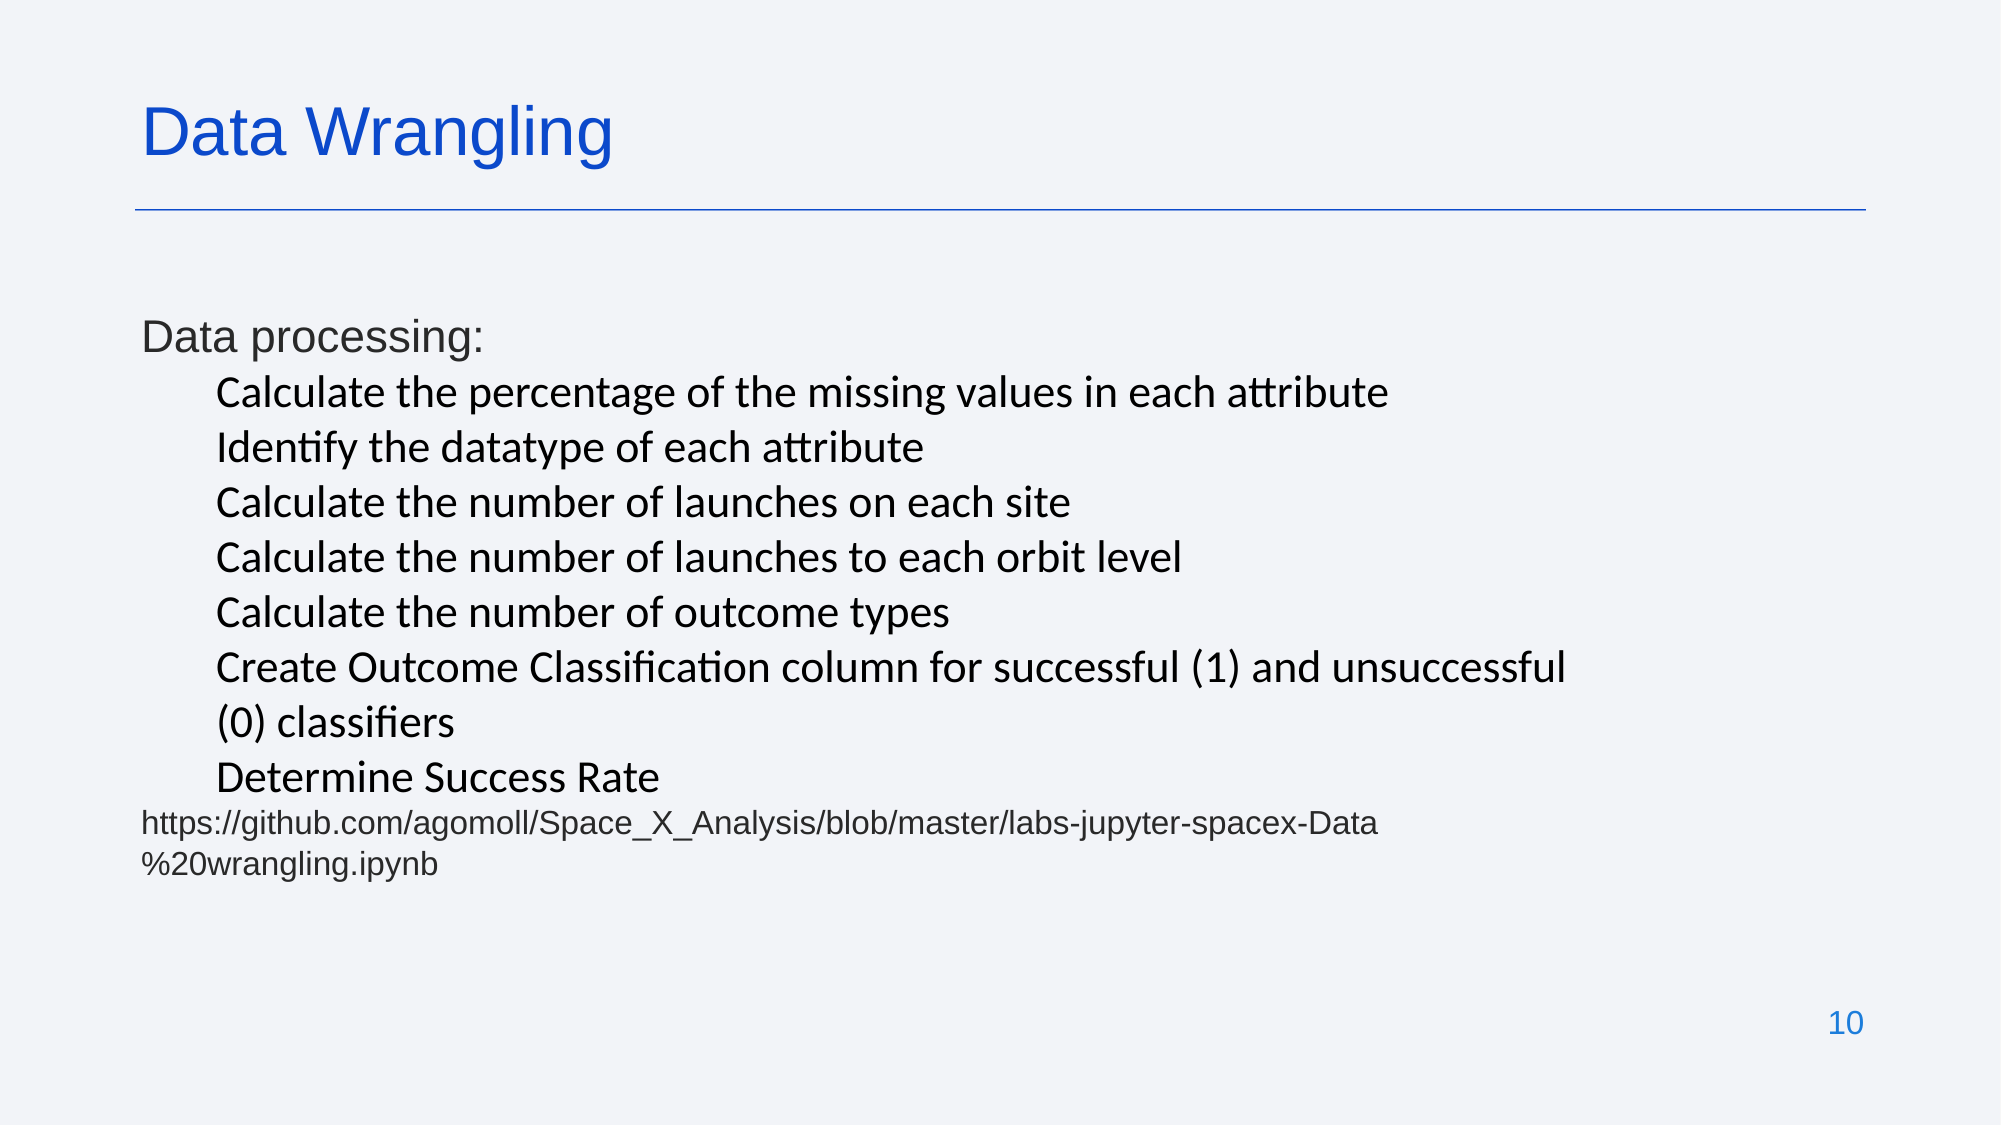

Data Wrangling
Data processing:
Calculate the percentage of the missing values in each attribute
Identify the datatype of each attribute
Calculate the number of launches on each site
Calculate the number of launches to each orbit level
Calculate the number of outcome types
Create Outcome Classification column for successful (1) and unsuccessful (0) classifiers
Determine Success Rate
https://github.com/agomoll/Space_X_Analysis/blob/master/labs-jupyter-spacex-Data%20wrangling.ipynb

10